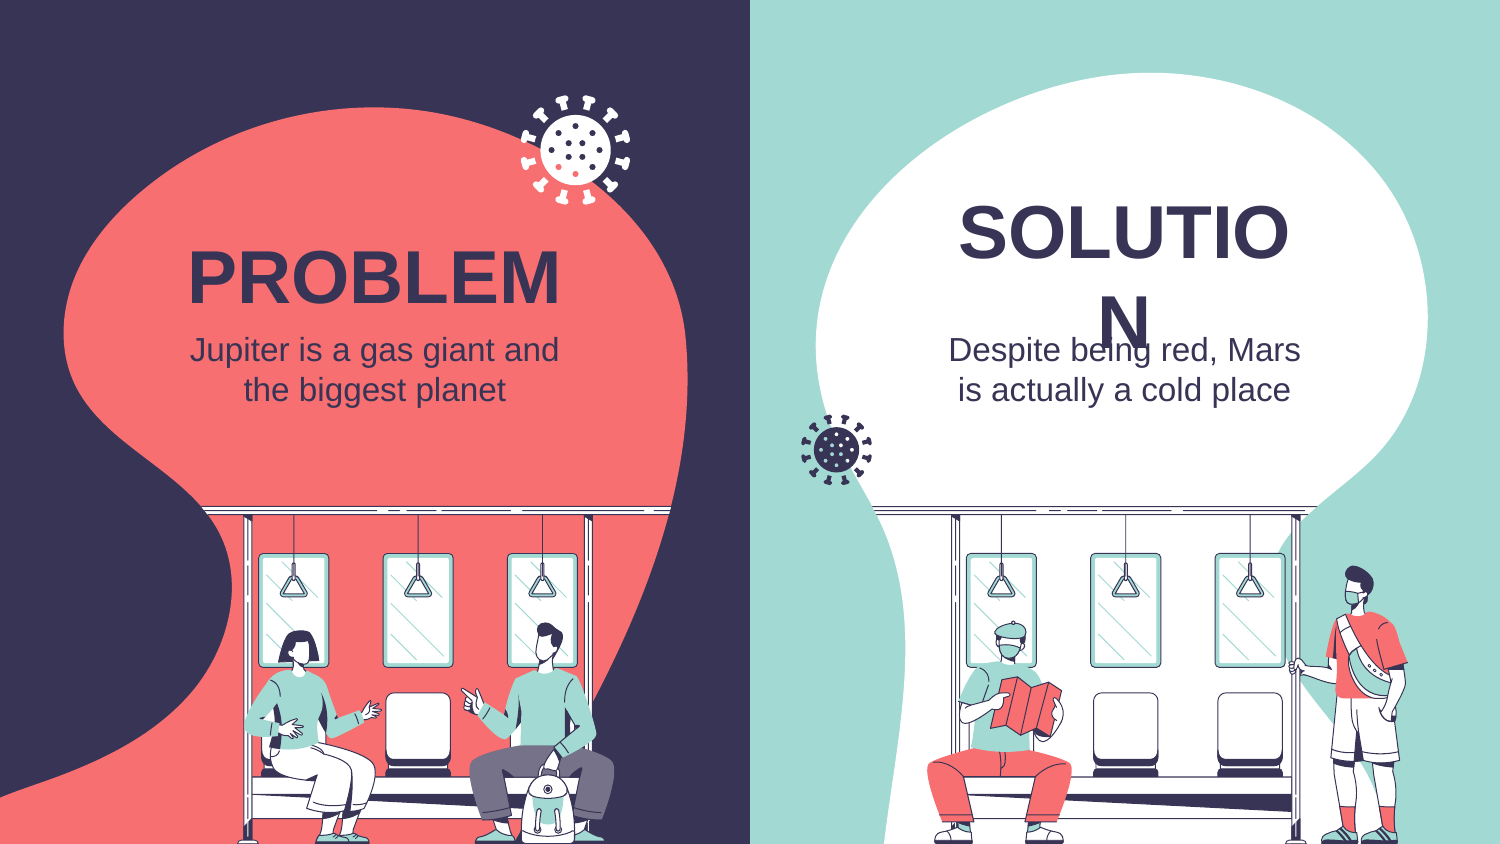

# PROBLEM
SOLUTION
Despite being red, Mars is actually a cold place
Jupiter is a gas giant and the biggest planet